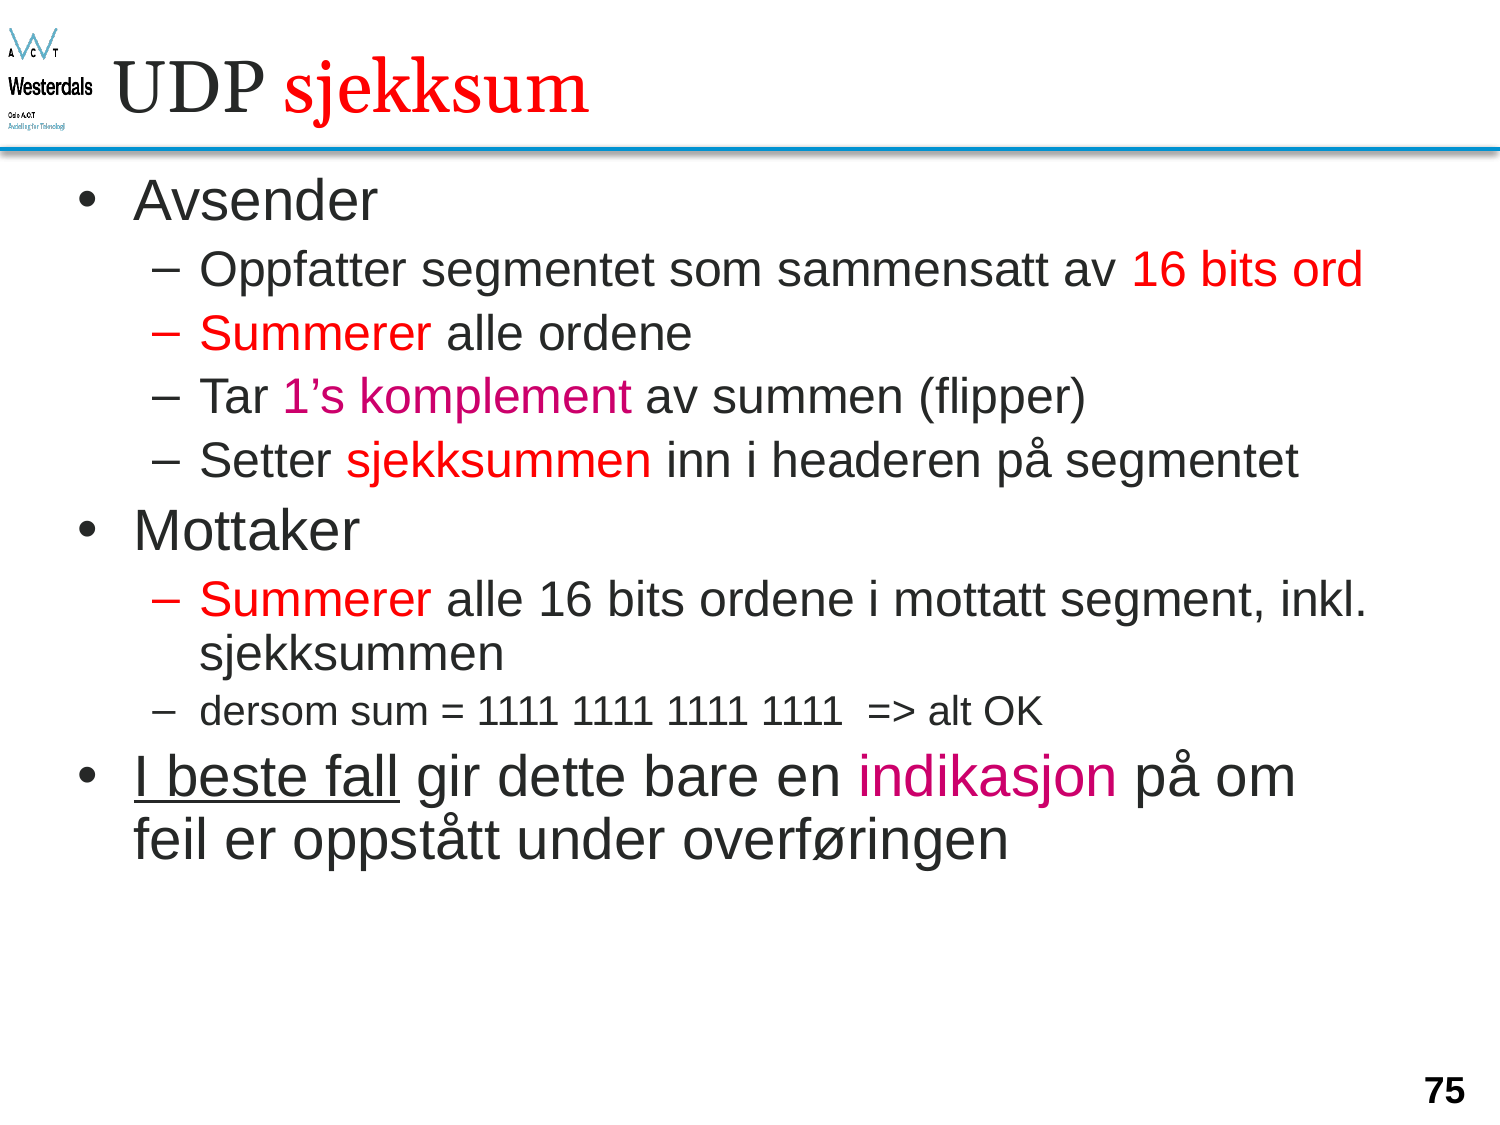

# UDP sjekksum
Avsender
Oppfatter segmentet som sammensatt av 16 bits ord
Summerer alle ordene
Tar 1’s komplement av summen (flipper)
Setter sjekksummen inn i headeren på segmentet
Mottaker
Summerer alle 16 bits ordene i mottatt segment, inkl. sjekksummen
dersom sum = 1111 1111 1111 1111  => alt OK
I beste fall gir dette bare en indikasjon på om feil er oppstått under overføringen
75